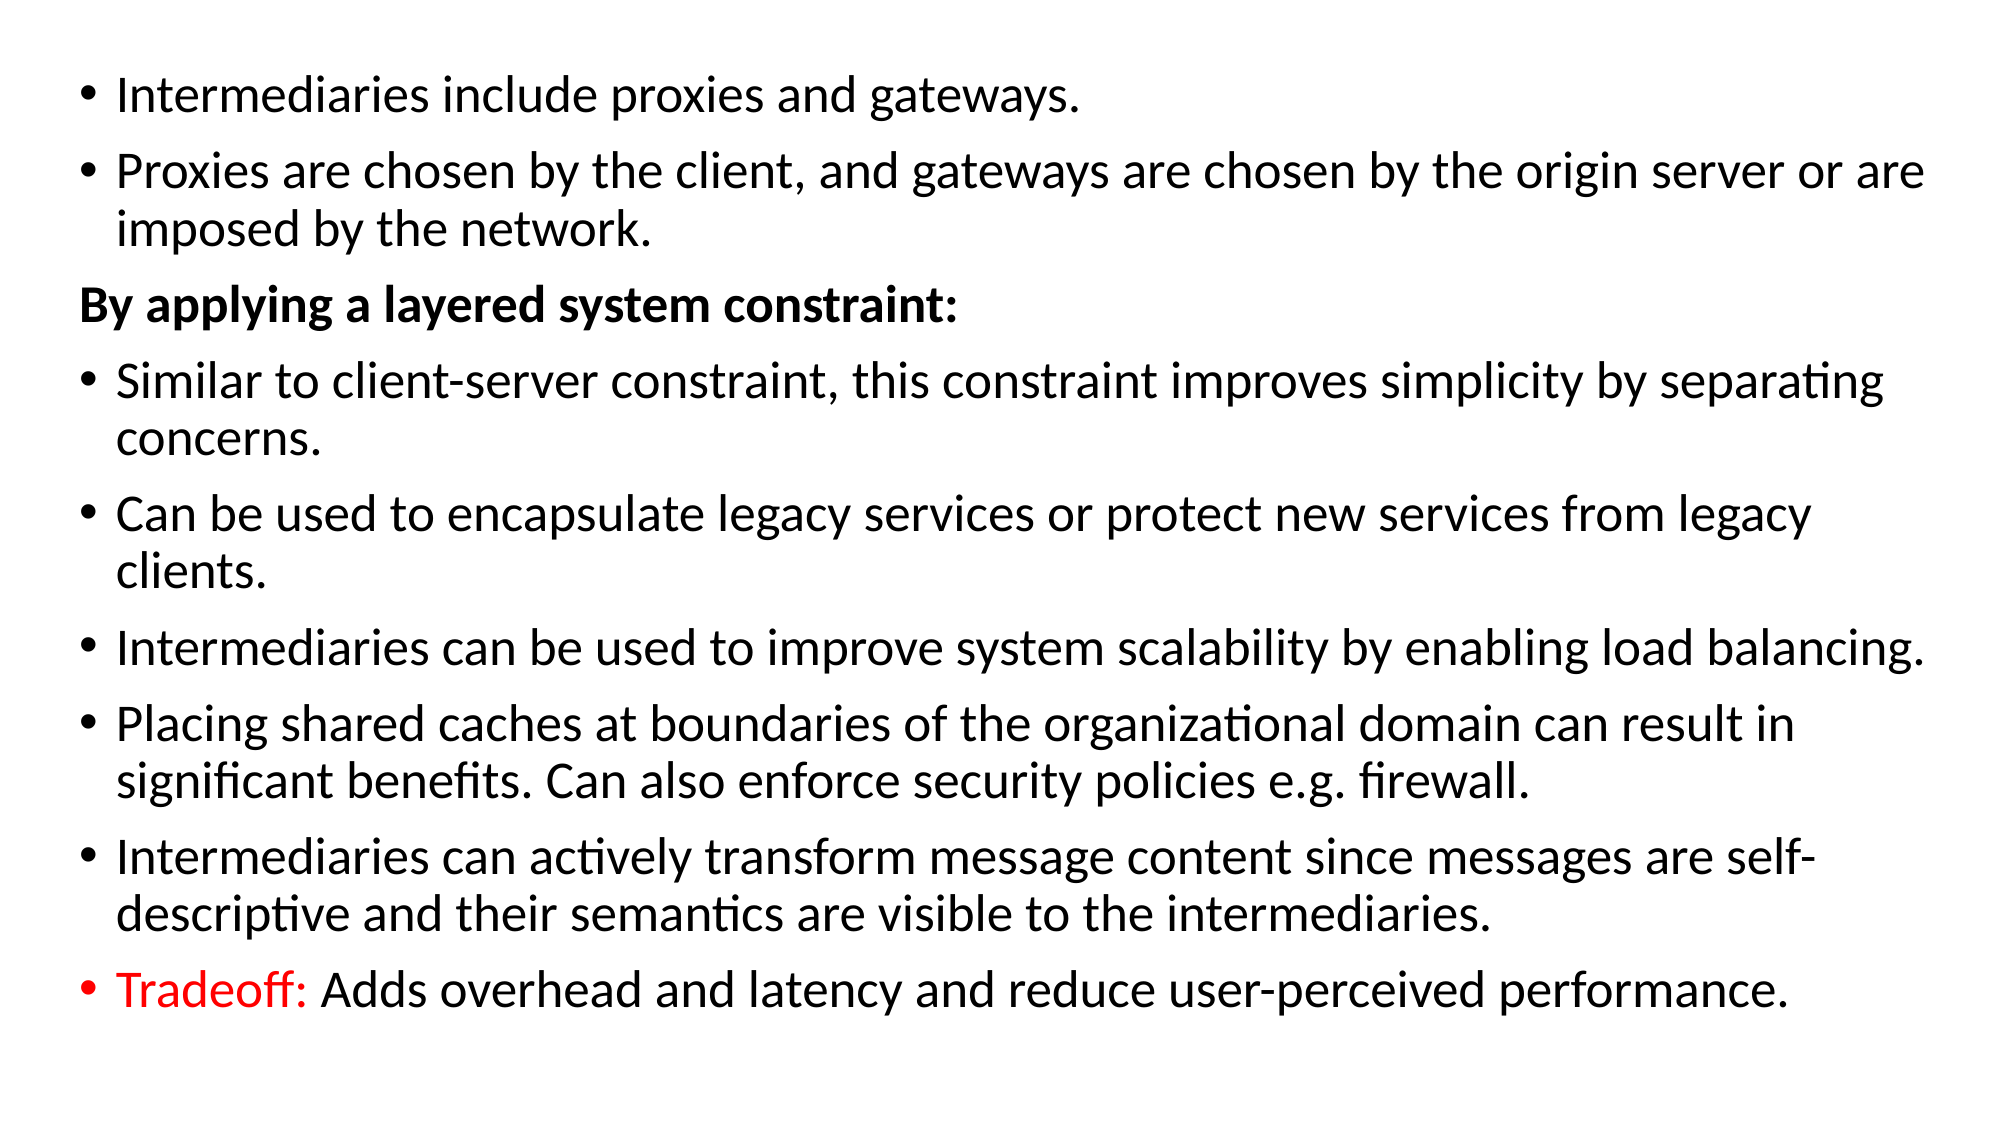

Intermediaries include proxies and gateways.
Proxies are chosen by the client, and gateways are chosen by the origin server or are imposed by the network.
By applying a layered system constraint:
Similar to client-server constraint, this constraint improves simplicity by separating concerns.
Can be used to encapsulate legacy services or protect new services from legacy clients.
Intermediaries can be used to improve system scalability by enabling load balancing.
Placing shared caches at boundaries of the organizational domain can result in significant benefits. Can also enforce security policies e.g. firewall.
Intermediaries can actively transform message content since messages are self-descriptive and their semantics are visible to the intermediaries.
Tradeoff: Adds overhead and latency and reduce user-perceived performance.